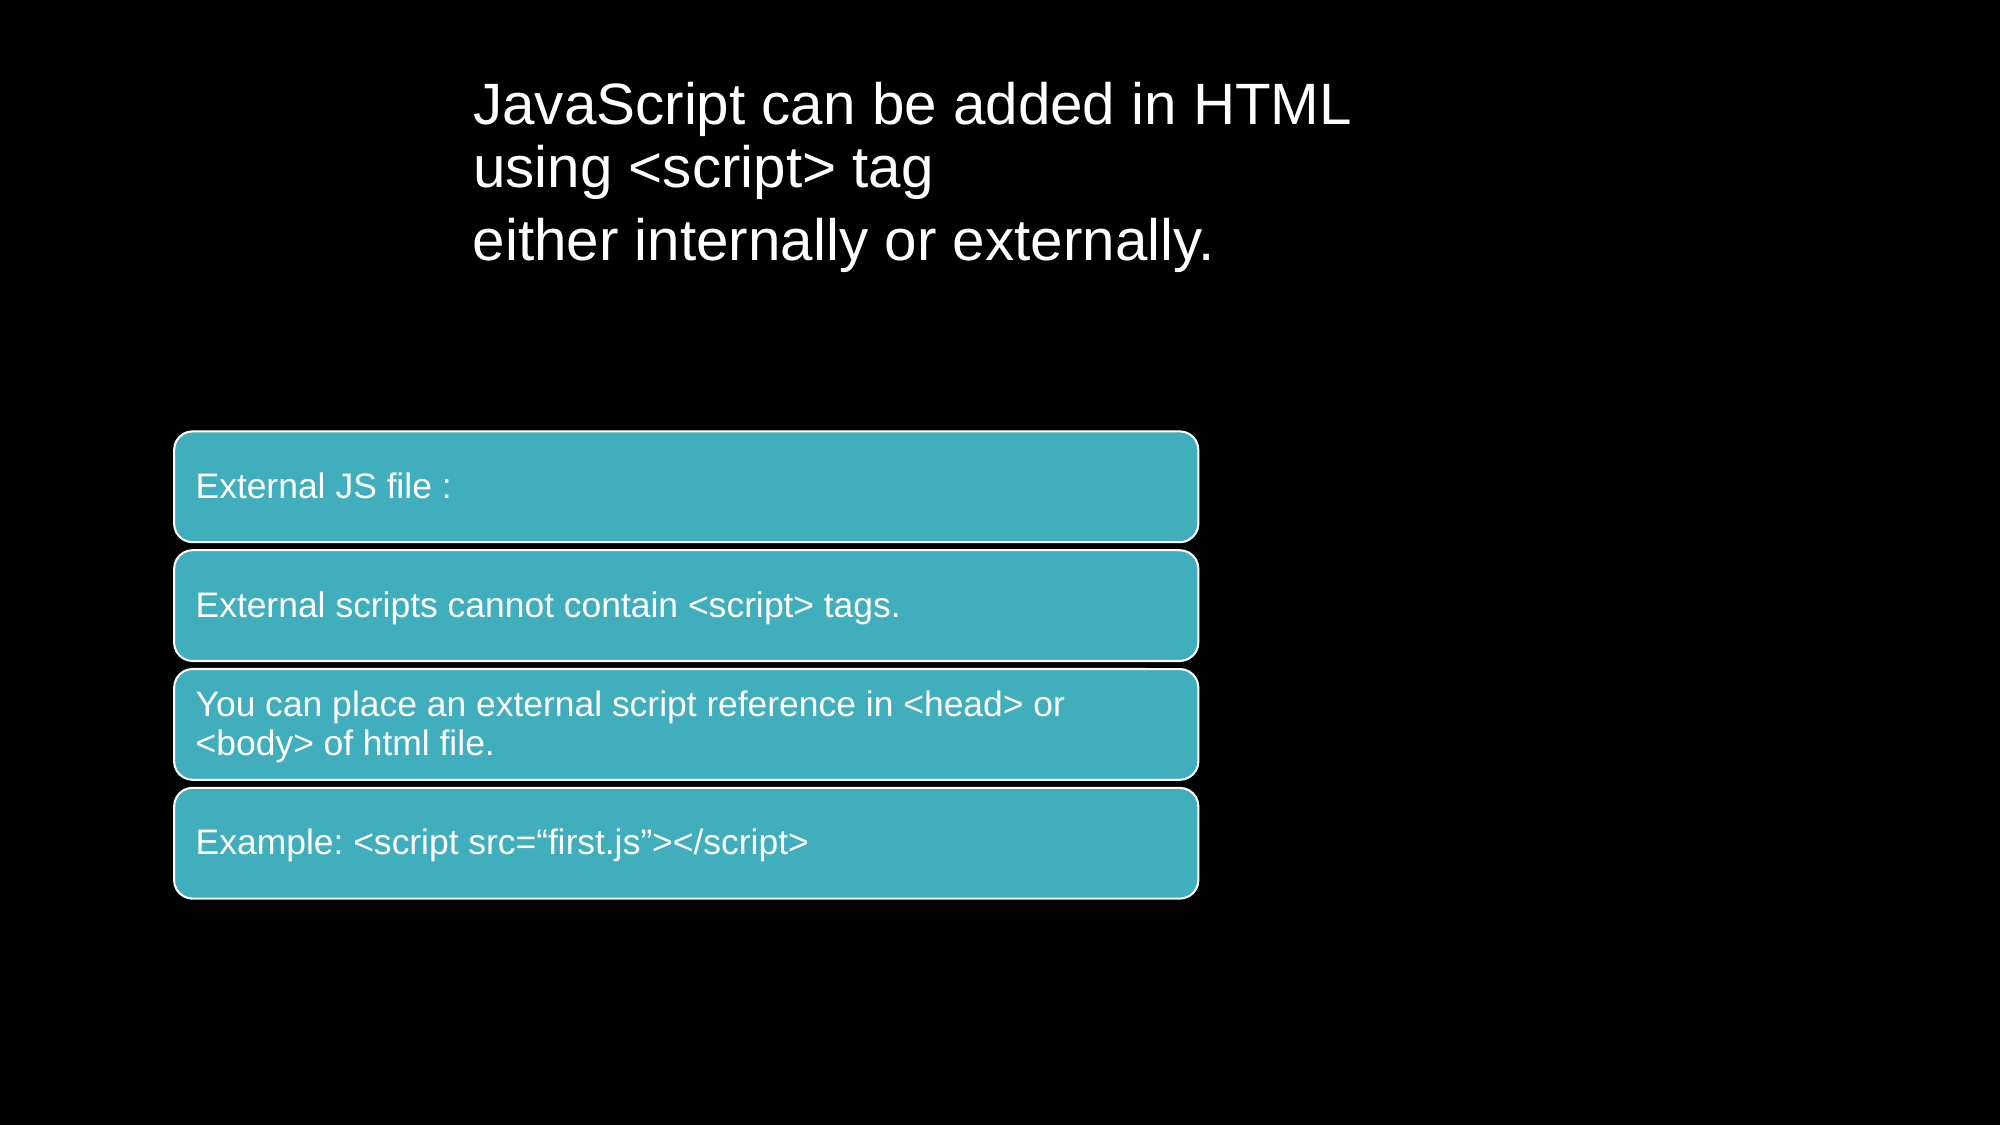

JavaScript can be added in HTML using <script> tag
either internally or externally.
External JS file :
External scripts cannot contain <script> tags.
You can place an external script reference in <head> or <body> of html file.
Example: <script src=“first.js”></script>